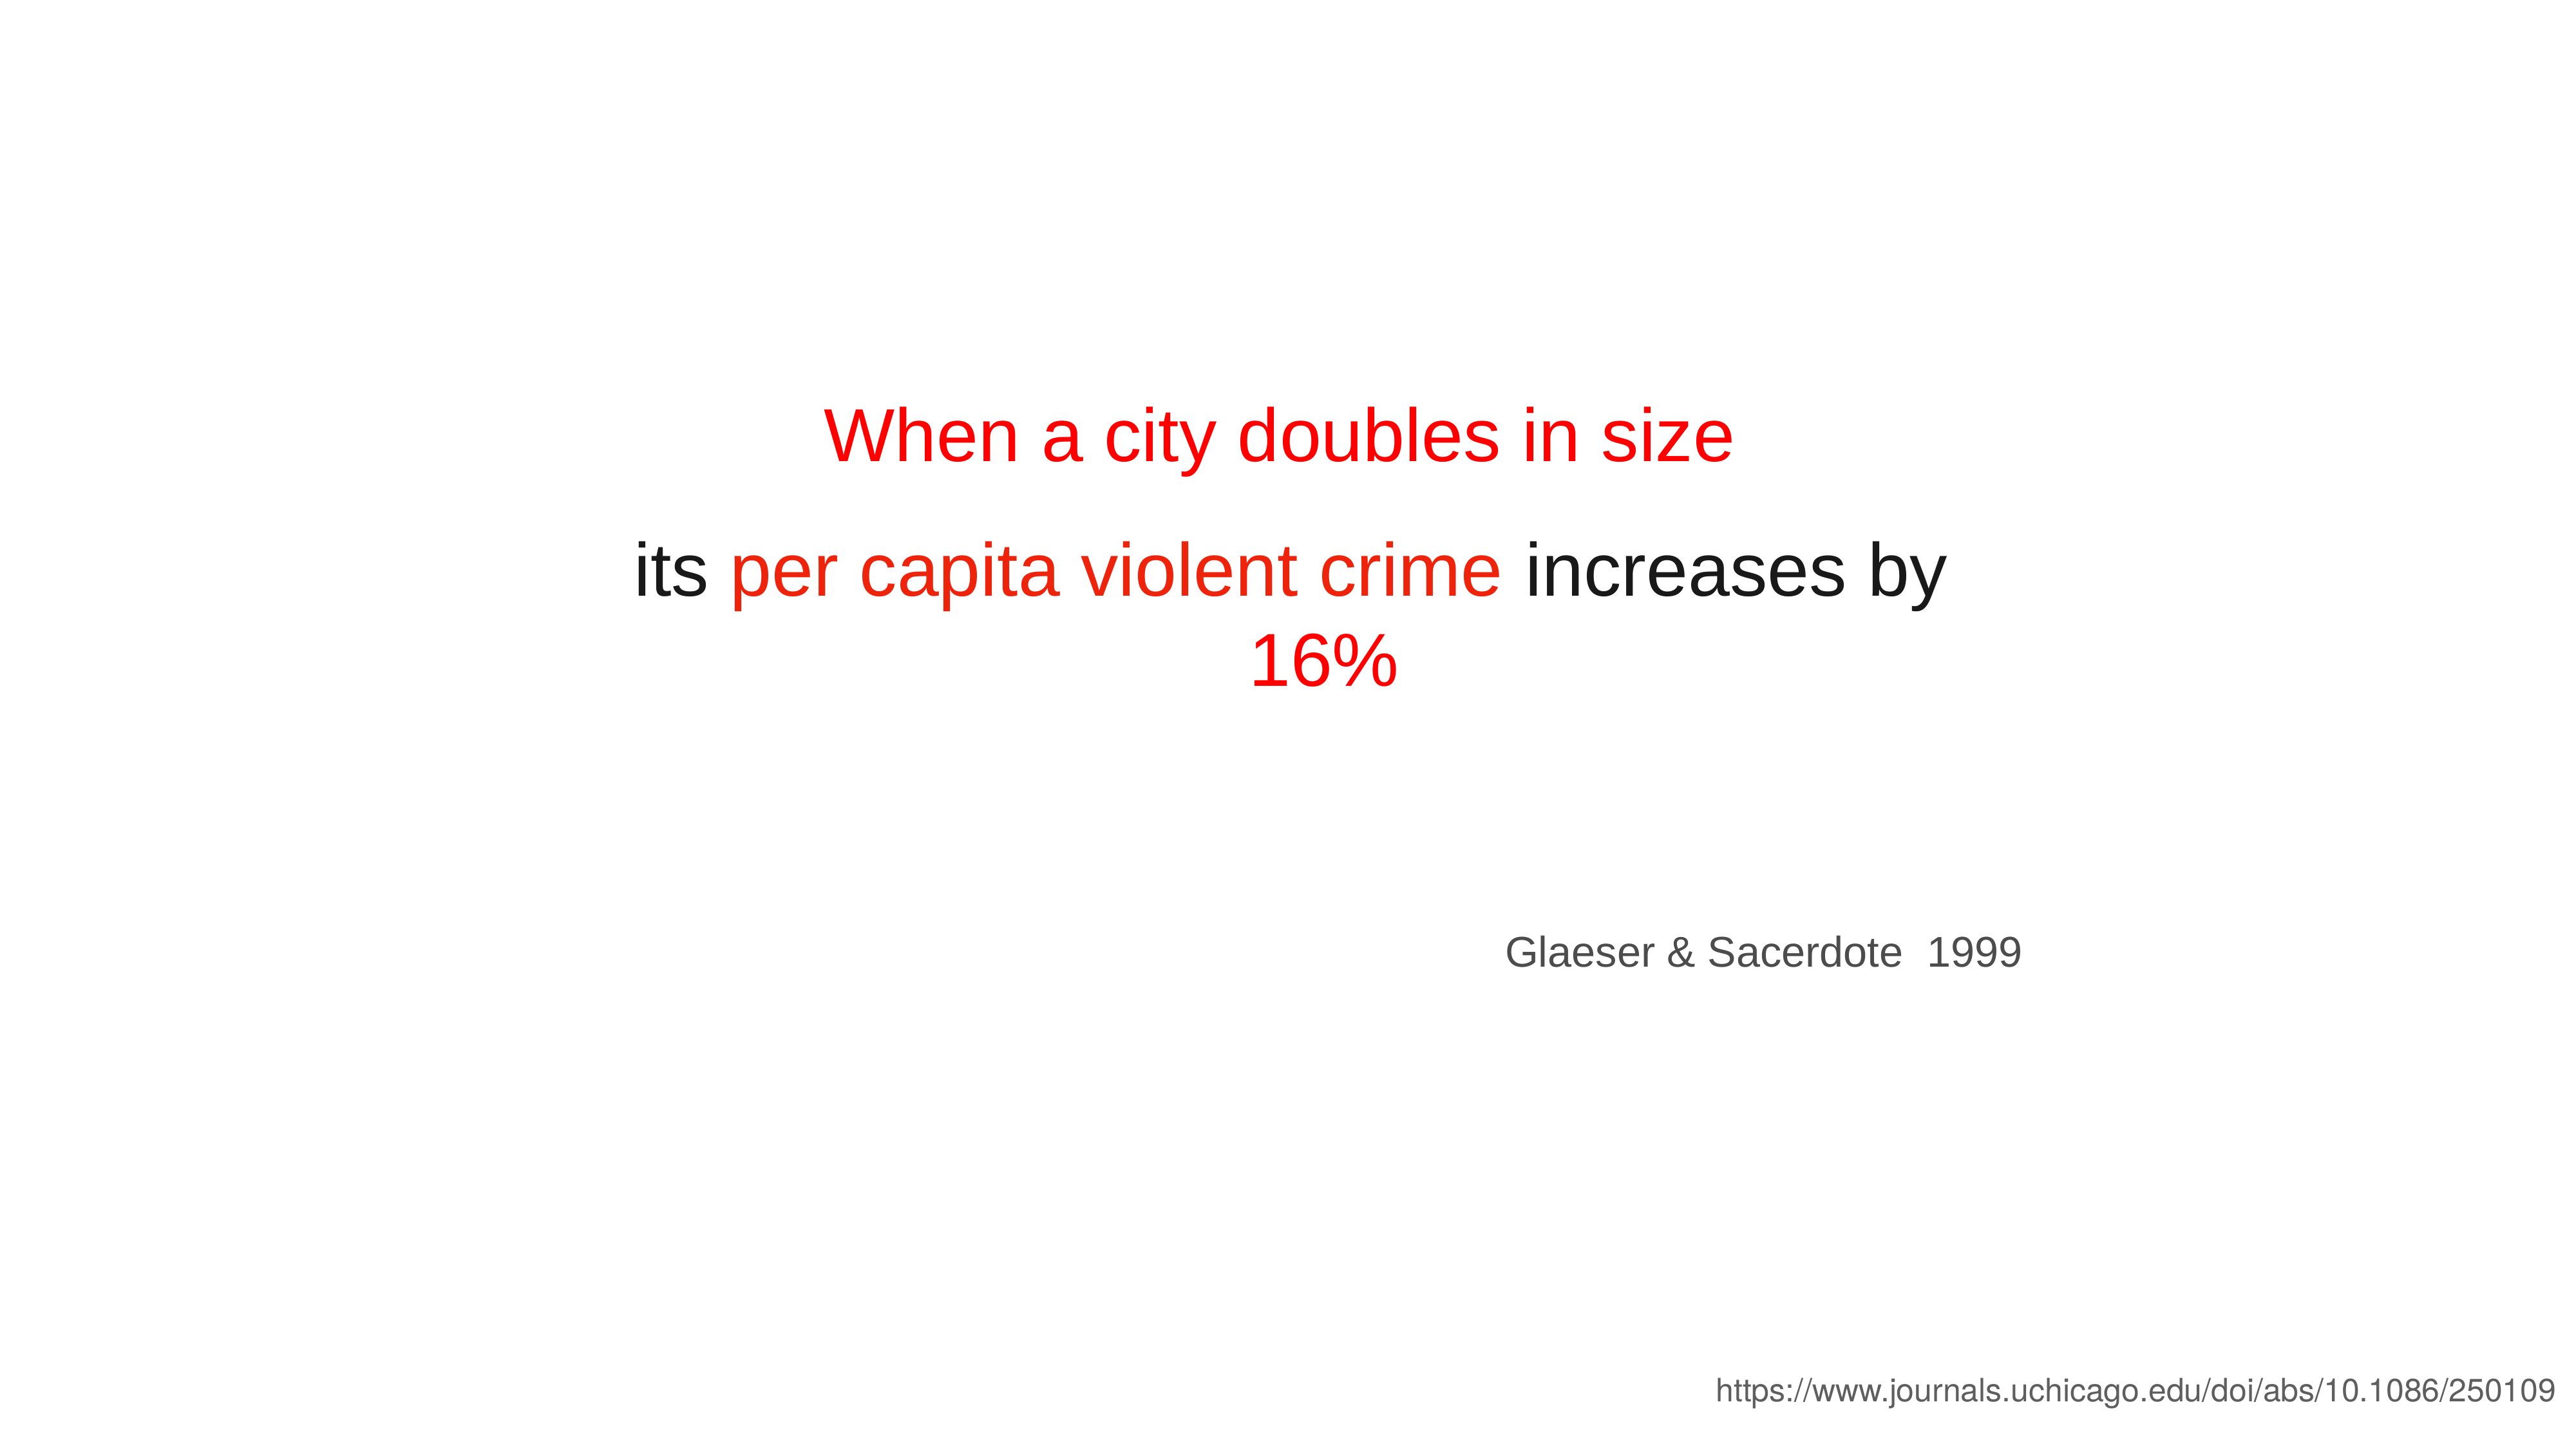

When a city doubles in size
its per capita violent crime increases by 16%

Glaeser & Sacerdote  1999
https://www.journals.uchicago.edu/doi/abs/10.1086/250109